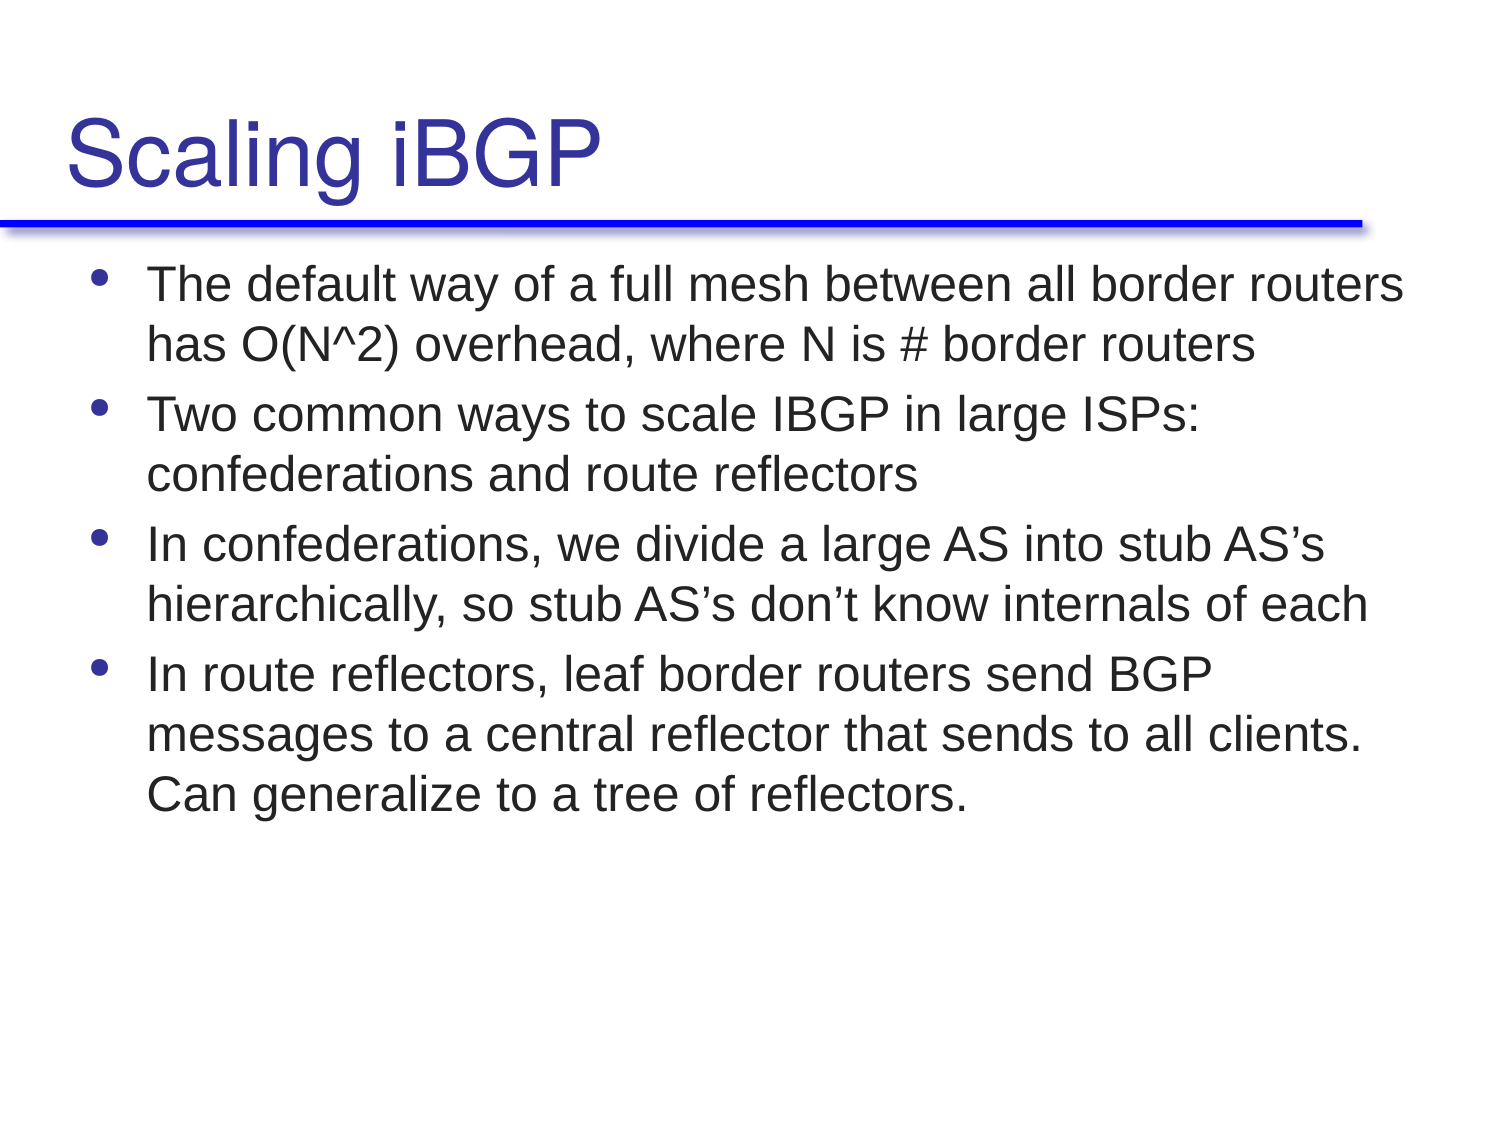

# Scaling iBGP
The default way of a full mesh between all border routers has O(N^2) overhead, where N is # border routers
Two common ways to scale IBGP in large ISPs: confederations and route reflectors
In confederations, we divide a large AS into stub AS’s hierarchically, so stub AS’s don’t know internals of each
In route reflectors, leaf border routers send BGP messages to a central reflector that sends to all clients.  Can generalize to a tree of reflectors.